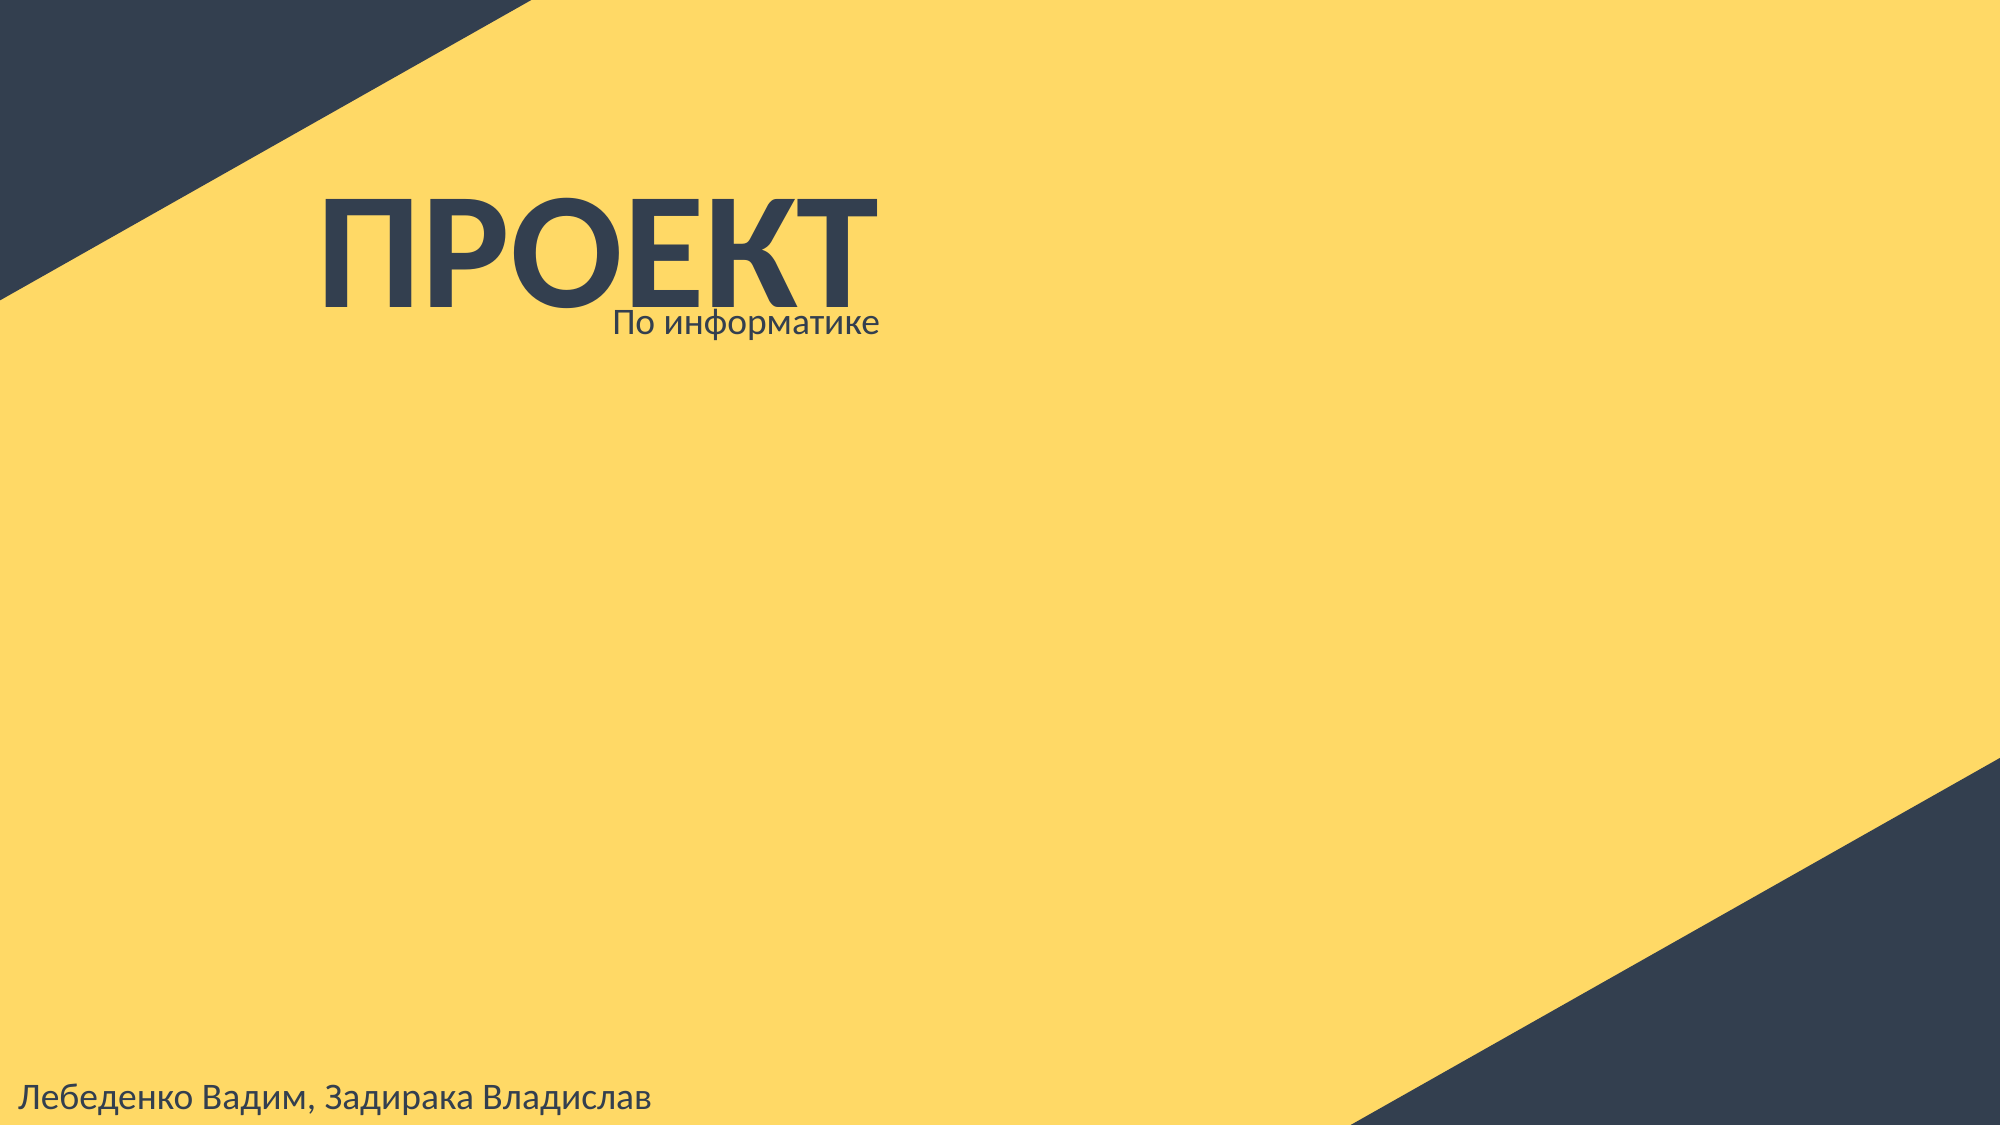

ПРОЕКТ
По информатике

Лебеденко Вадим, Задирака Владислав